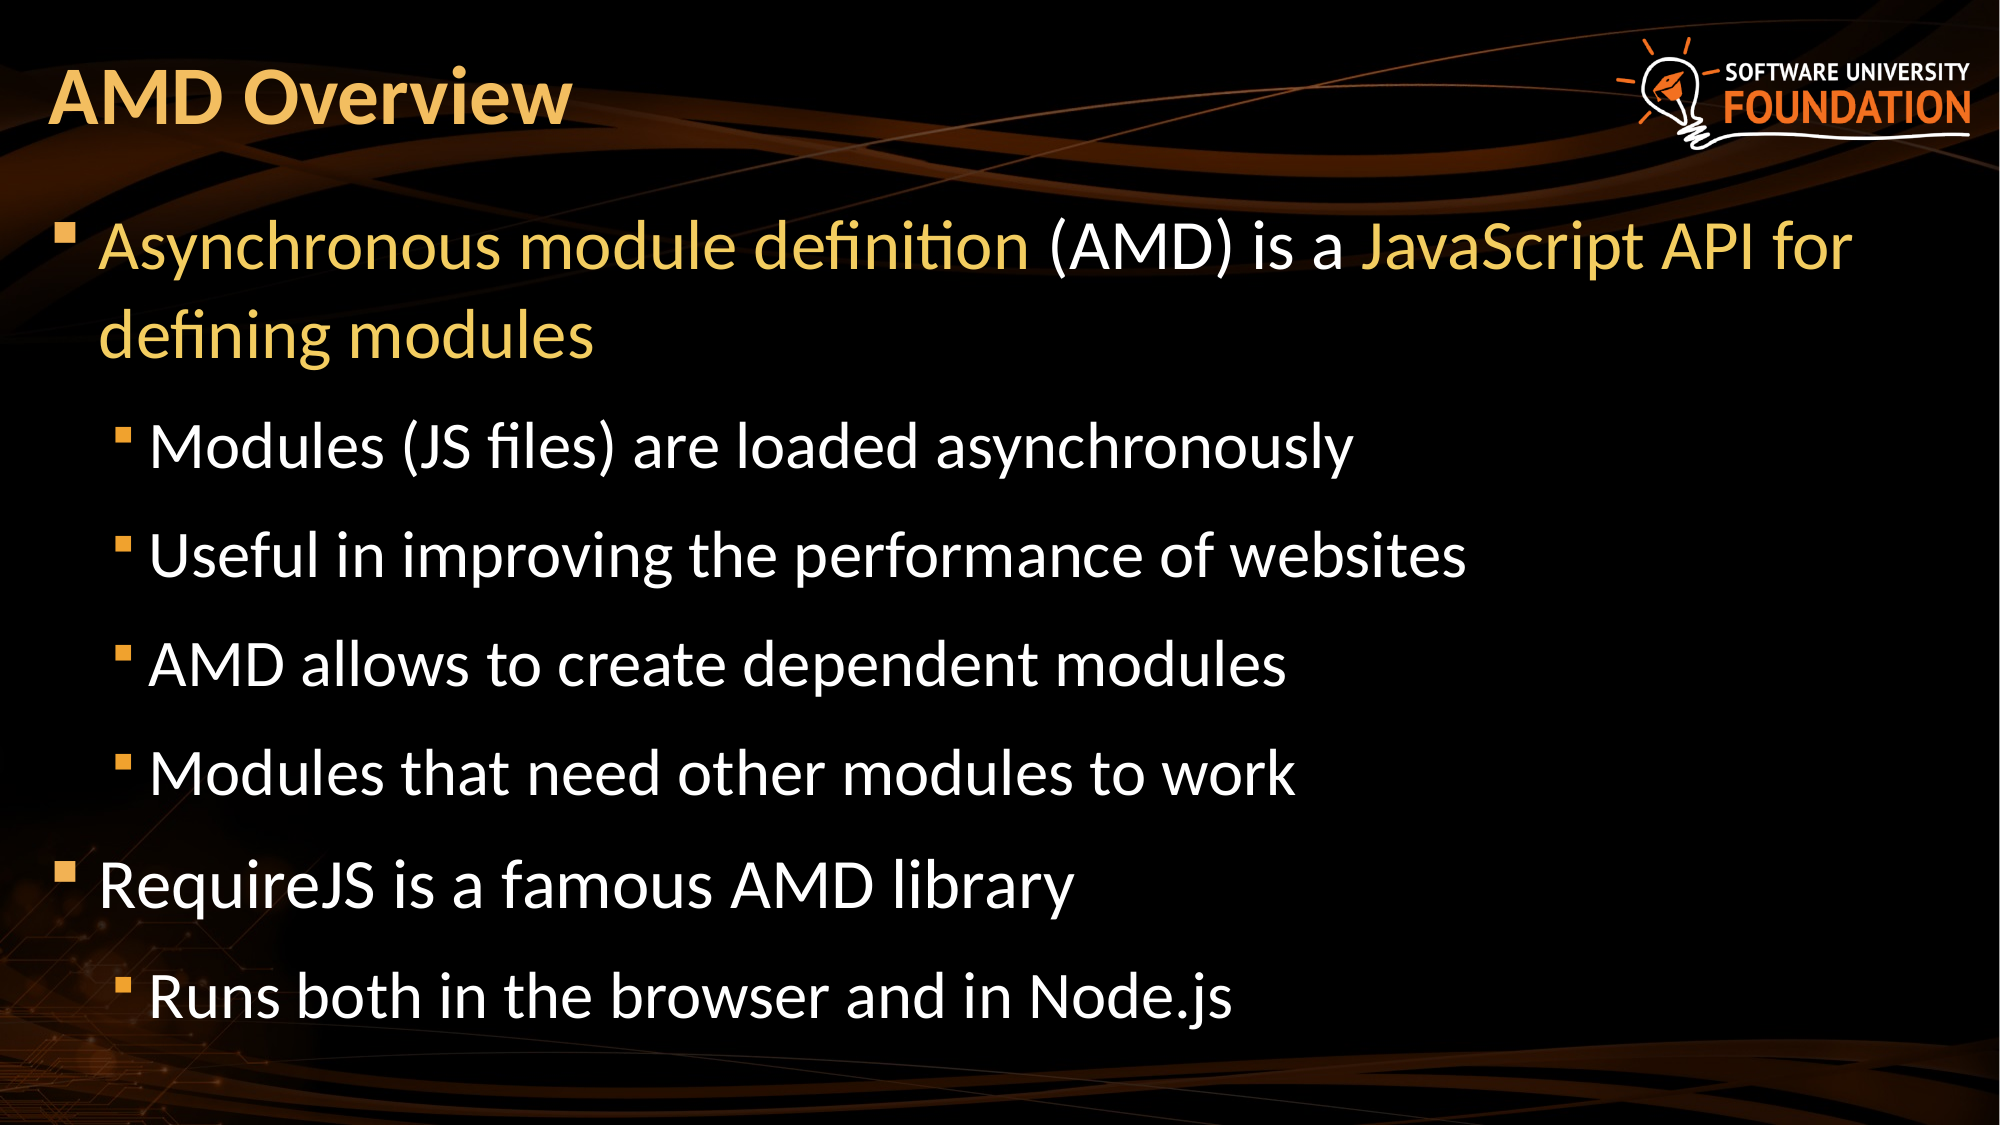

# AMD Overview
Asynchronous module definition (AMD) is a JavaScript API for defining modules
Modules (JS files) are loaded asynchronously
Useful in improving the performance of websites
AMD allows to create dependent modules
Modules that need other modules to work
RequireJS is a famous AMD library
Runs both in the browser and in Node.js